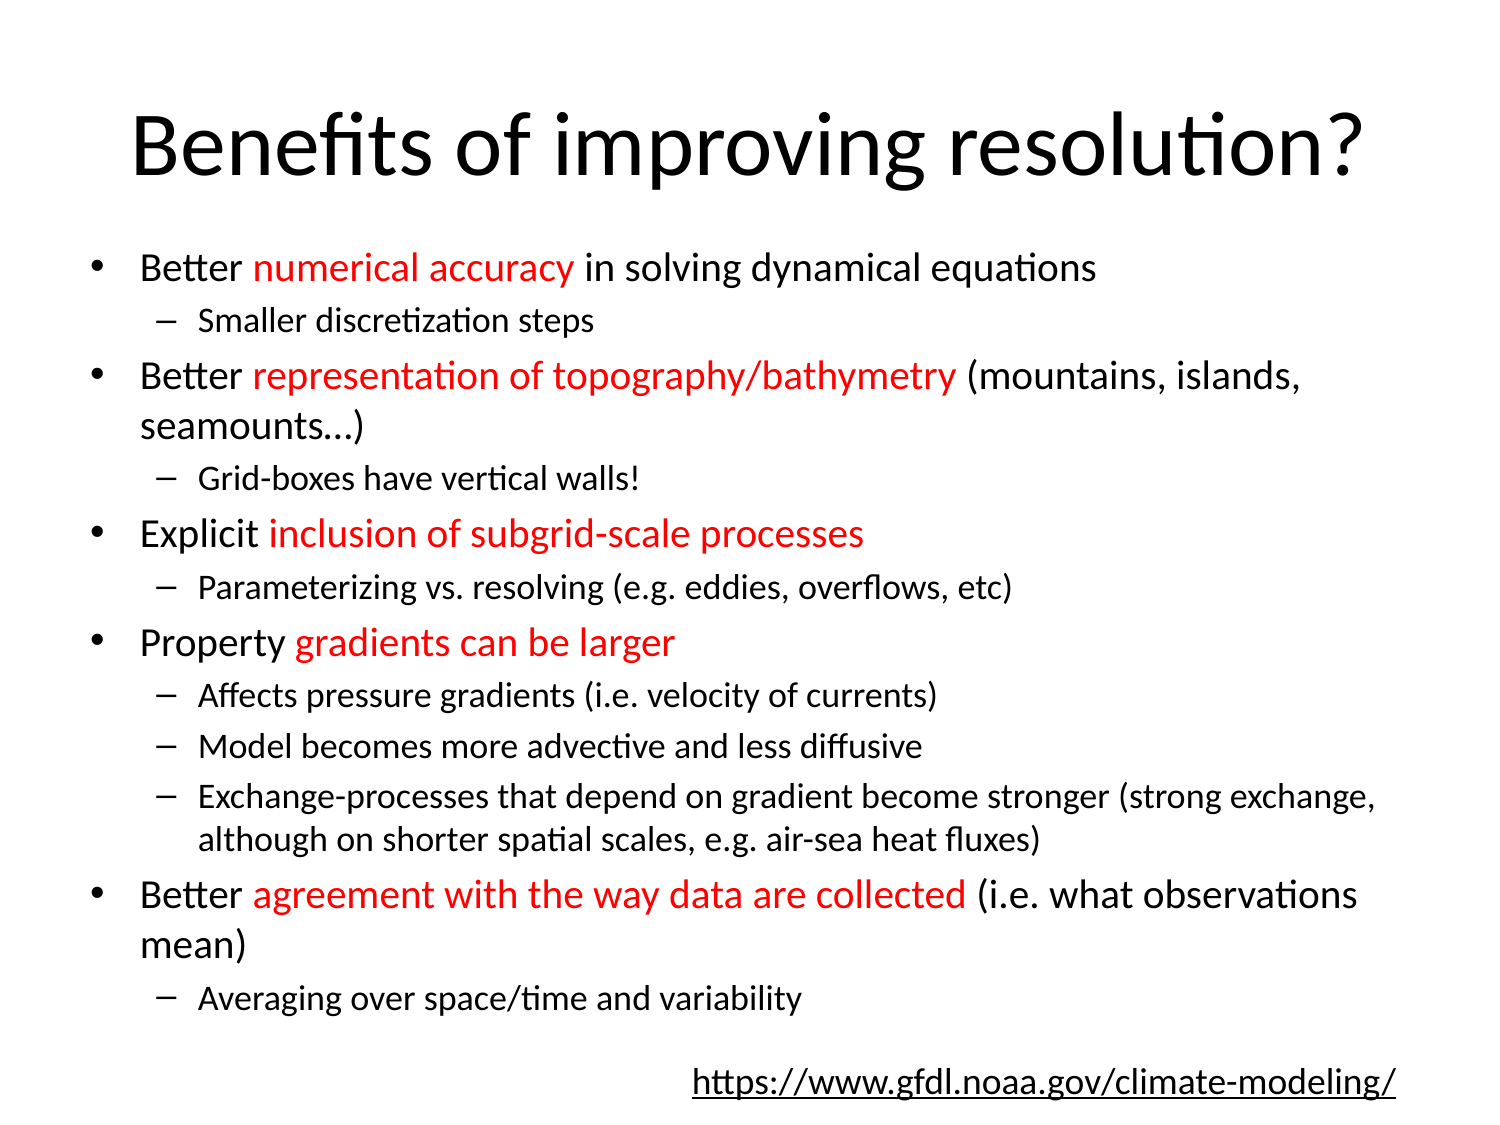

# Benefits of improving resolution?
Better numerical accuracy in solving dynamical equations
Smaller discretization steps
Better representation of topography/bathymetry (mountains, islands, seamounts…)
Grid-boxes have vertical walls!
Explicit inclusion of subgrid-scale processes
Parameterizing vs. resolving (e.g. eddies, overflows, etc)
Property gradients can be larger
Affects pressure gradients (i.e. velocity of currents)
Model becomes more advective and less diffusive
Exchange-processes that depend on gradient become stronger (strong exchange, although on shorter spatial scales, e.g. air-sea heat fluxes)
Better agreement with the way data are collected (i.e. what observations mean)
Averaging over space/time and variability

https://www.gfdl.noaa.gov/climate-modeling/